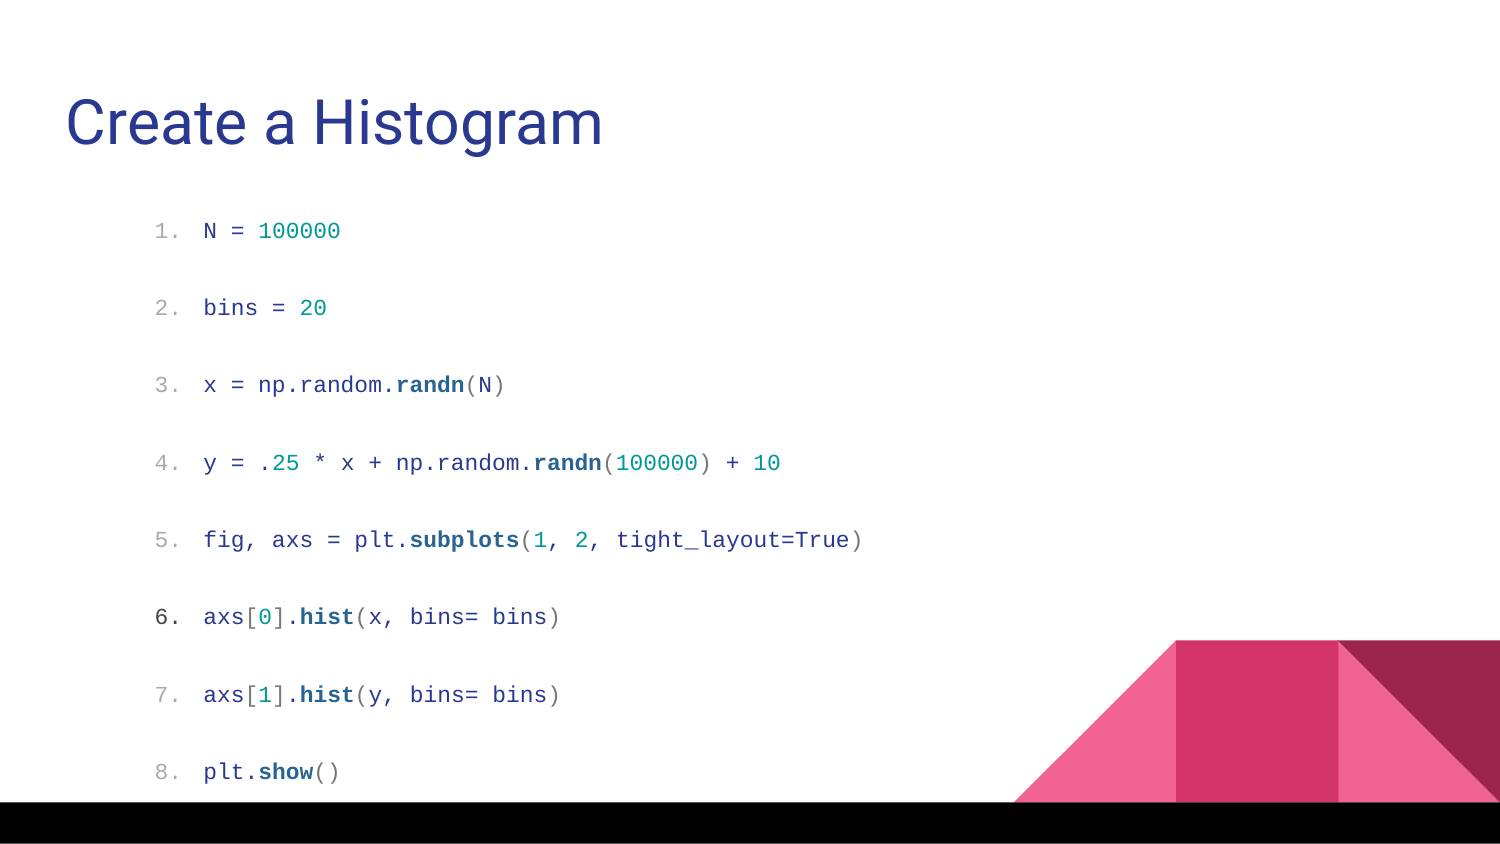

Create a Histogram
N = 100000

bins = 20

x = np.random.randn(N)

y = .25 * x + np.random.randn(100000) + 10

fig, axs = plt.subplots(1, 2, tight_layout=True)

axs[0].hist(x, bins= bins)

axs[1].hist(y, bins= bins)

plt.show()